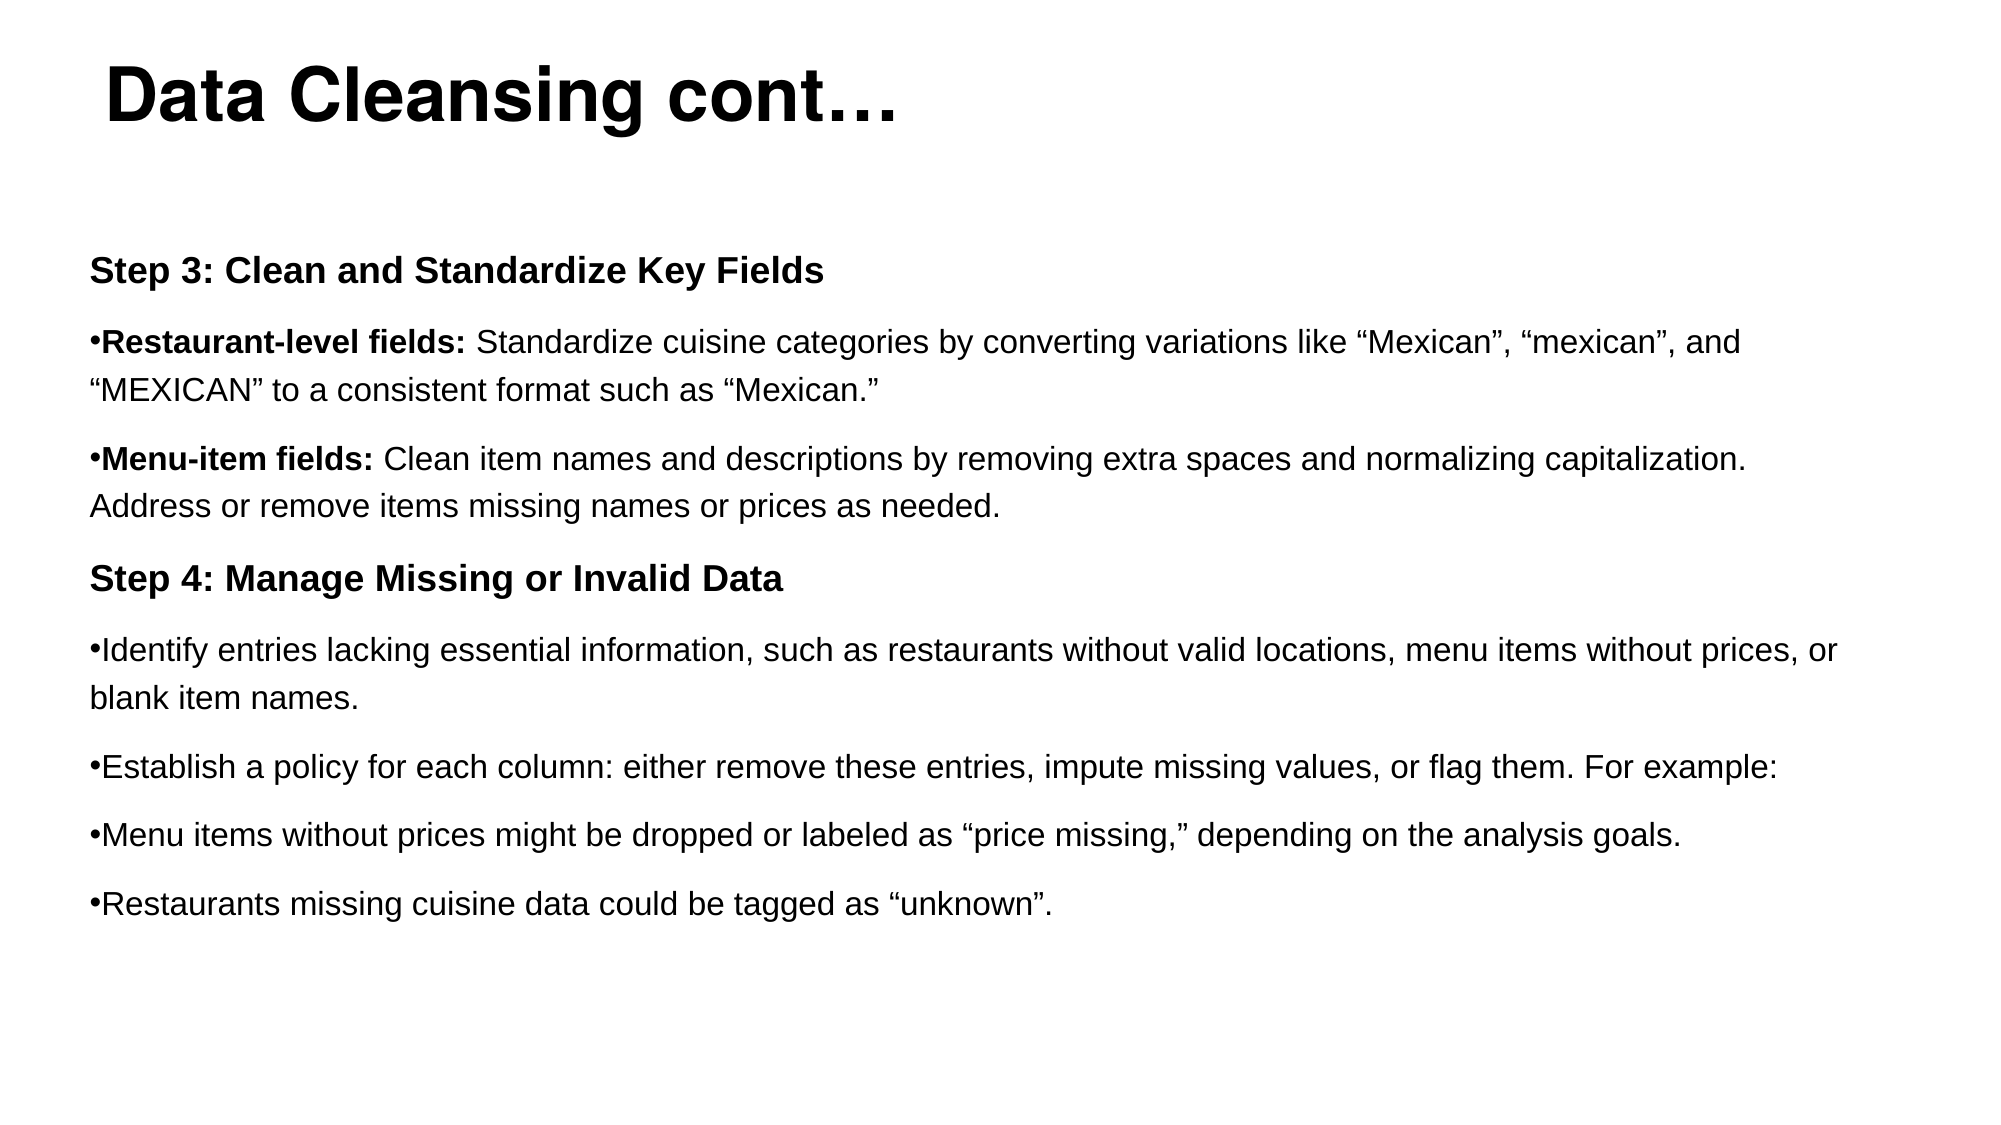

# Data Cleansing cont…
Step 3: Clean and Standardize Key Fields
Restaurant-level fields: Standardize cuisine categories by converting variations like “Mexican”, “mexican”, and “MEXICAN” to a consistent format such as “Mexican.”
Menu-item fields: Clean item names and descriptions by removing extra spaces and normalizing capitalization. Address or remove items missing names or prices as needed.
​Step 4: Manage Missing or Invalid Data
Identify entries lacking essential information, such as restaurants without valid locations, menu items without prices, or blank item names.
Establish a policy for each column: either remove these entries, impute missing values, or flag them. For example:
Menu items without prices might be dropped or labeled as “price missing,” depending on the analysis goals.
Restaurants missing cuisine data could be tagged as “unknown”.